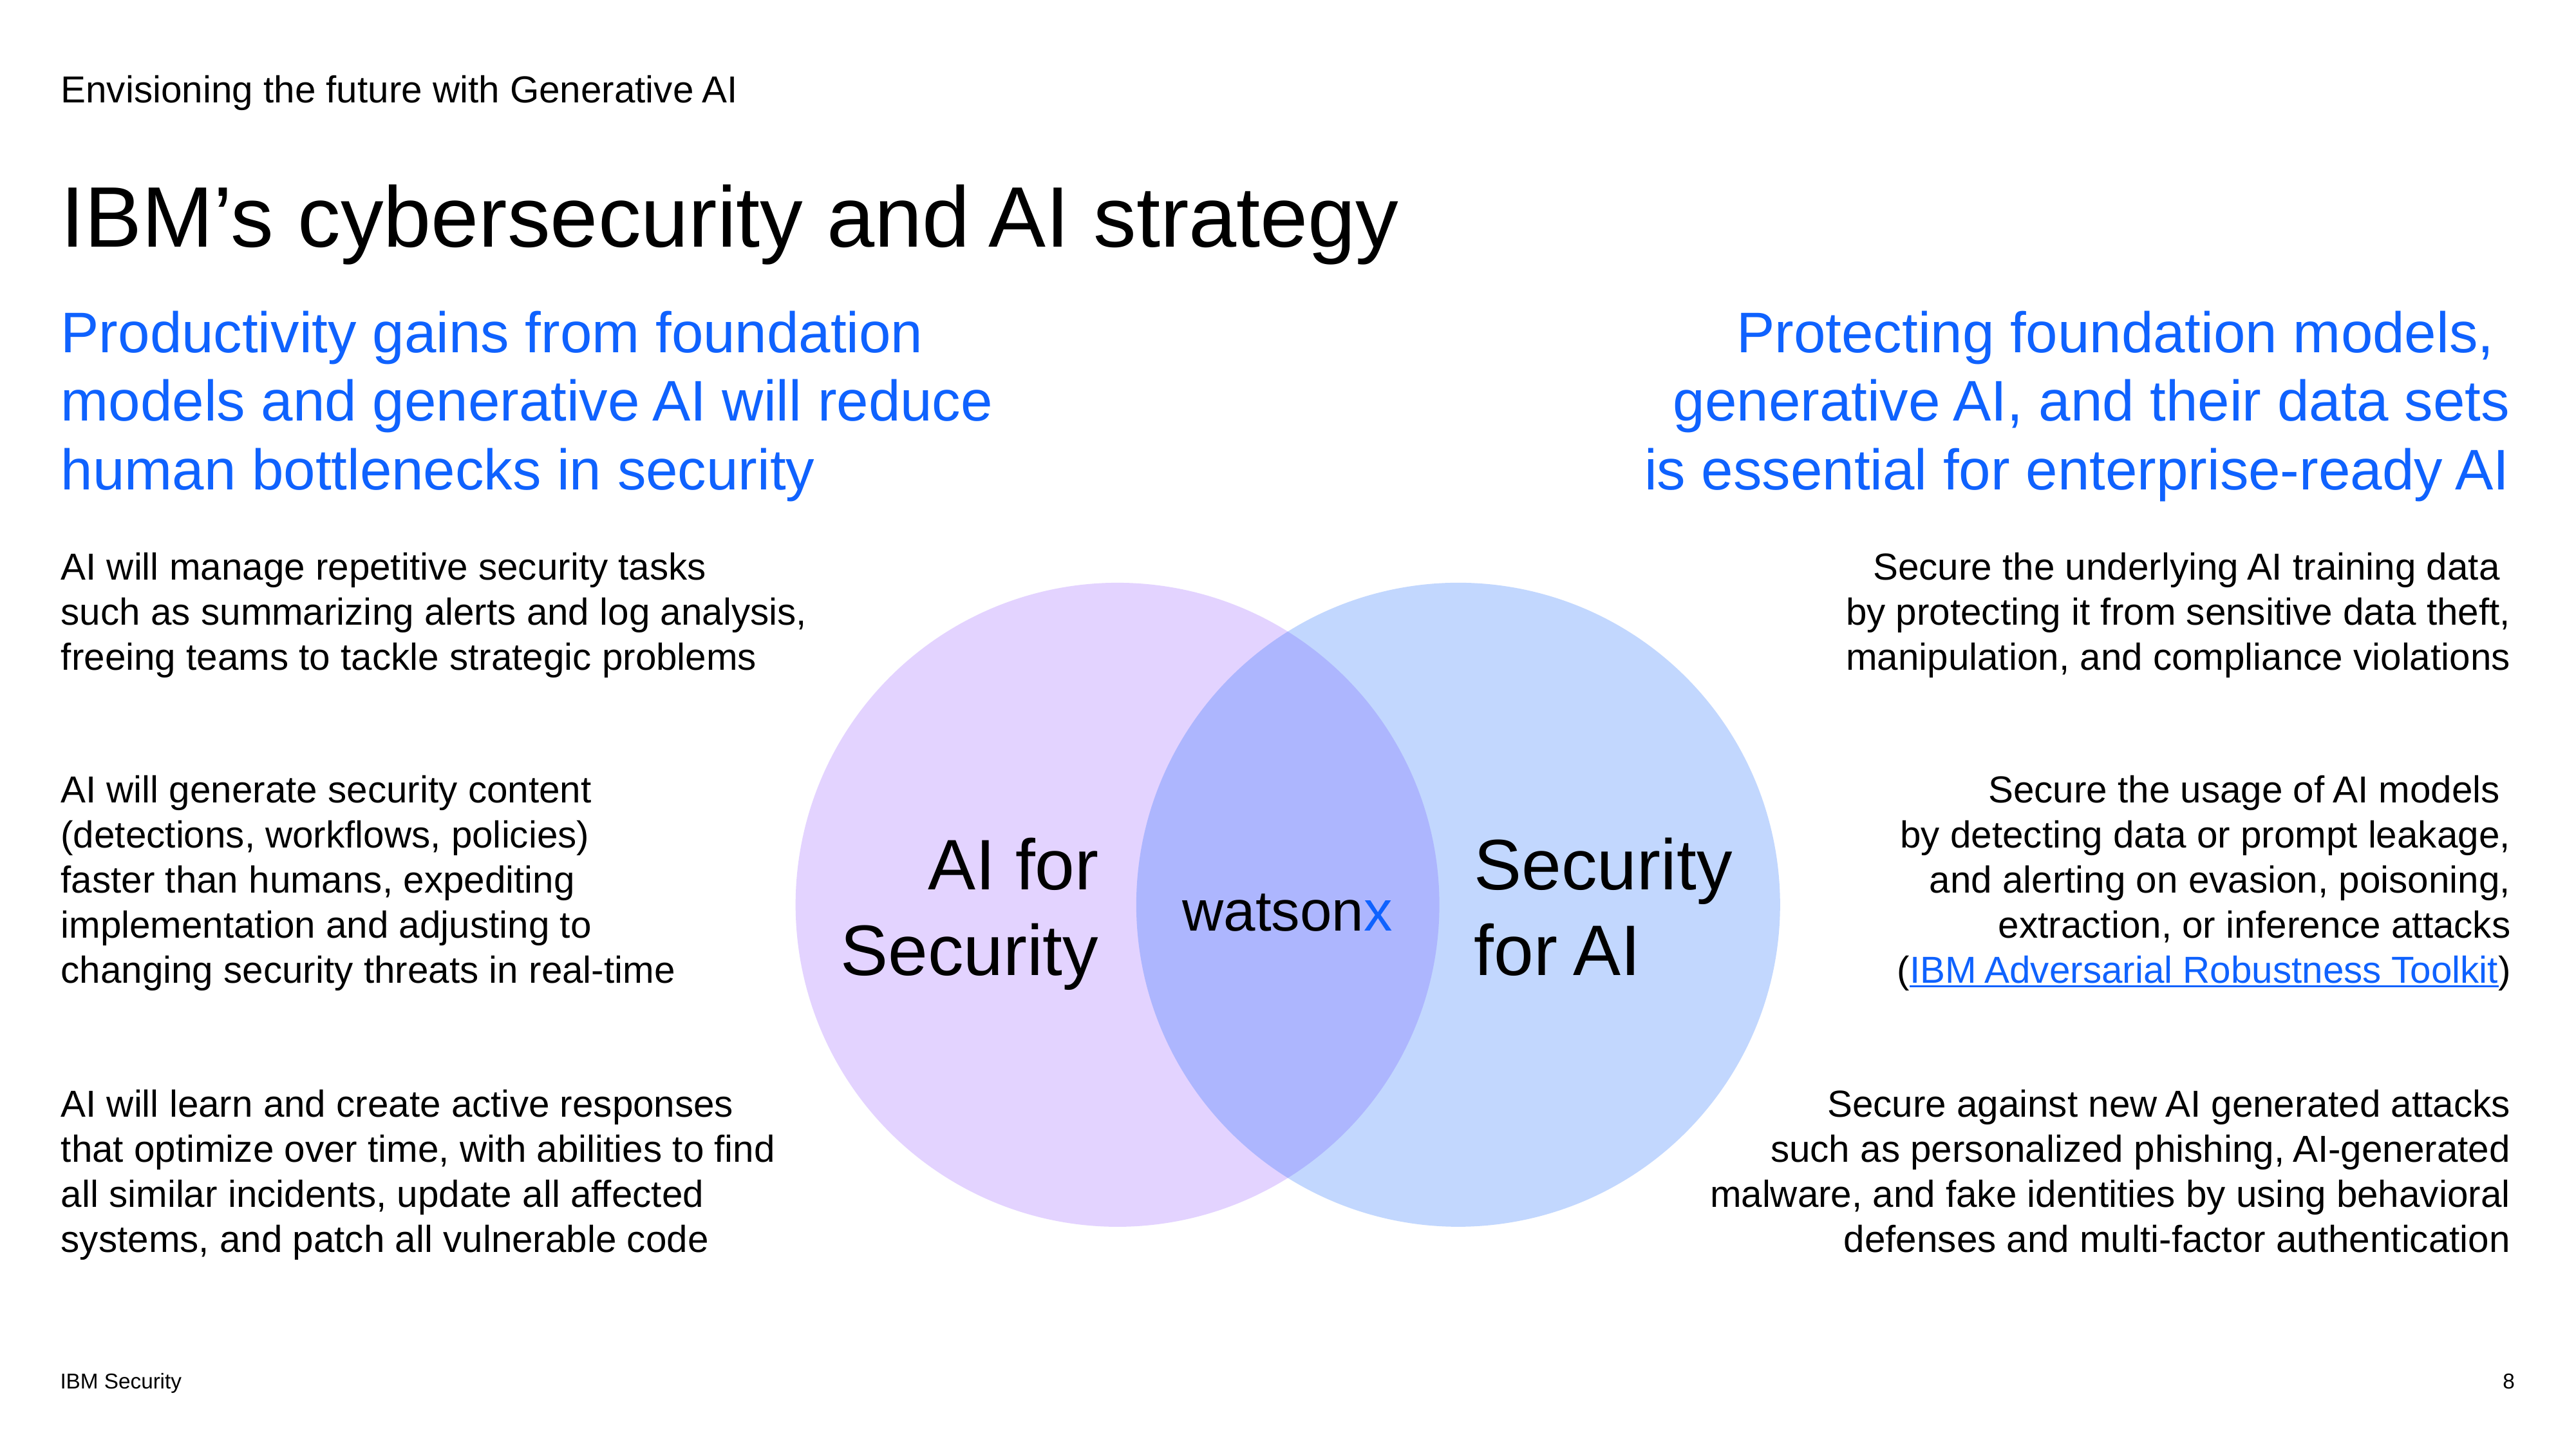

Envisioning the future with Generative AI
# IBM’s cybersecurity and AI strategy
Productivity gains from foundation models and generative AI will reduce human bottlenecks in security
AI will manage repetitive security tasks
such as summarizing alerts and log analysis, freeing teams to tackle strategic problems

AI will generate security content (detections, workflows, policies)
faster than humans, expediting implementation and adjusting to changing security threats in real-time
AI for
Security
AI will learn and create active responses
that optimize over time, with abilities to find
all similar incidents, update all affected systems, and patch all vulnerable code
Protecting foundation models,  generative AI, and their data sets is essential for enterprise-ready AI
Secure the underlying AI training data
by protecting it from sensitive data theft, manipulation, and compliance violations

Secure the usage of AI models
by detecting data or prompt leakage, and alerting on evasion, poisoning, extraction, or inference attacks
 (IBM Adversarial Robustness Toolkit)
Security for AI
Secure against new AI generated attacks
such as personalized phishing, AI-generated malware, and fake identities by using behavioral defenses and multi-factor authentication
watsonx
8
IBM Security